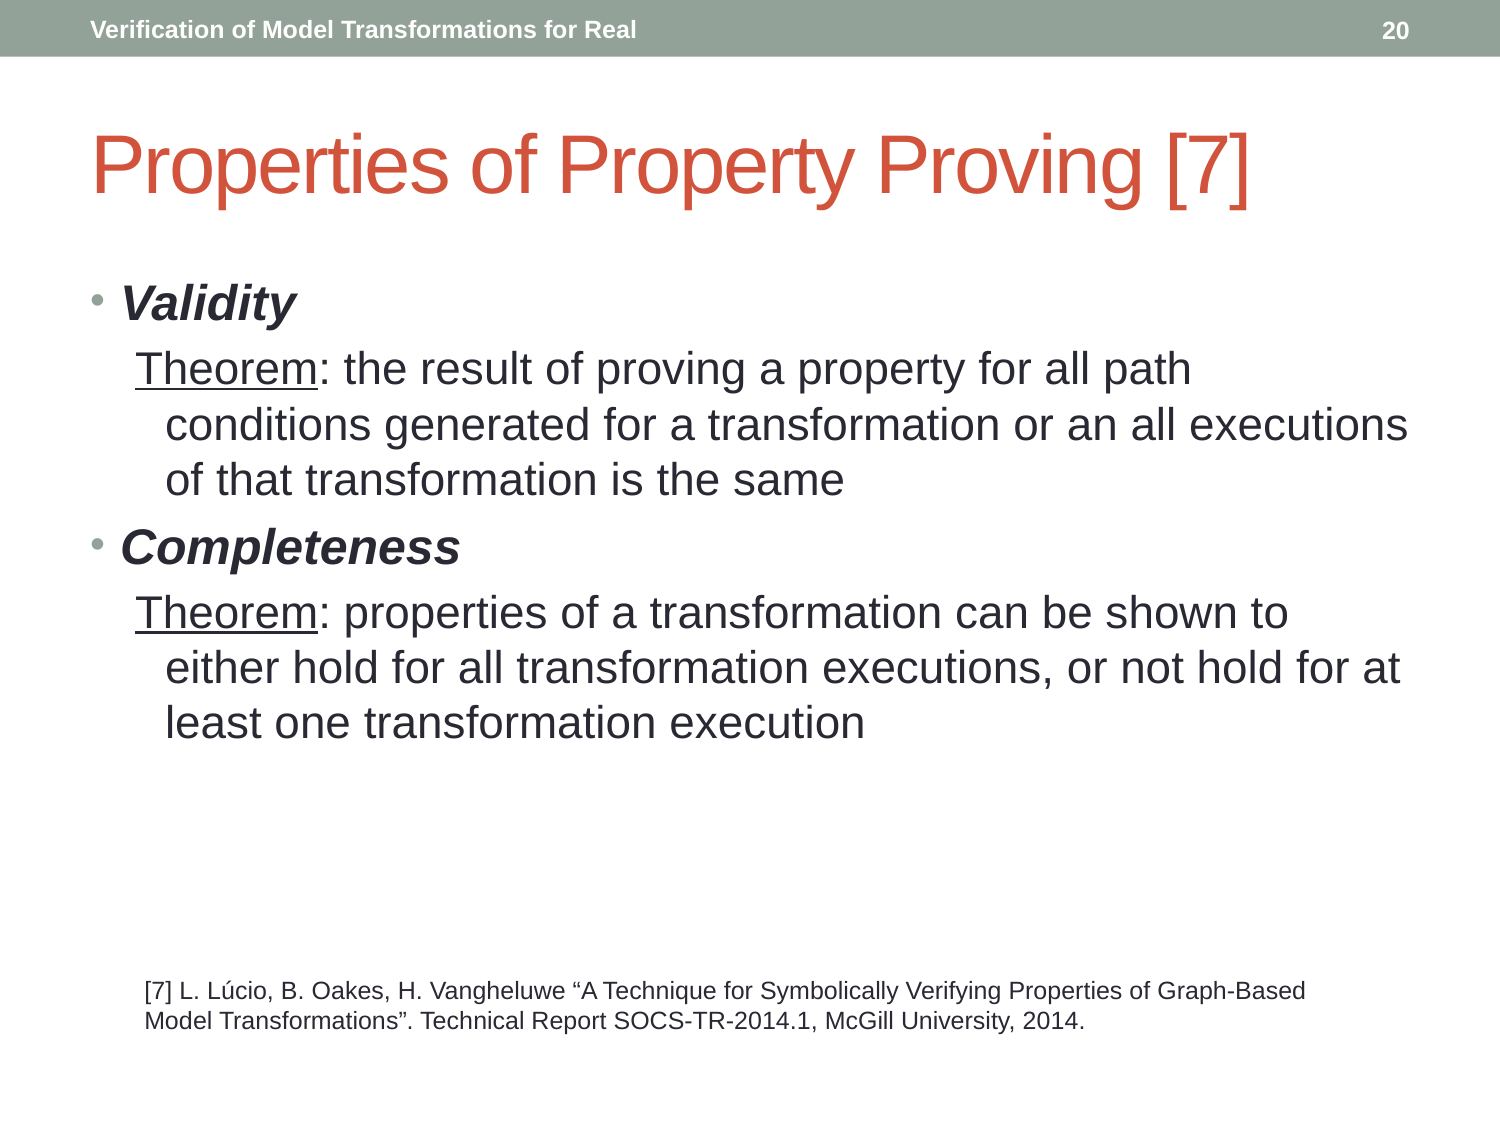

20
# Properties of Property Proving [7]
Validity
Theorem: the result of proving a property for all path conditions generated for a transformation or an all executions of that transformation is the same
Completeness
Theorem: properties of a transformation can be shown to either hold for all transformation executions, or not hold for at least one transformation execution

[7] L. Lúcio, B. Oakes, H. Vangheluwe “A Technique for Symbolically Verifying Properties of Graph-Based Model Transformations”. Technical Report SOCS-TR-2014.1, McGill University, 2014.